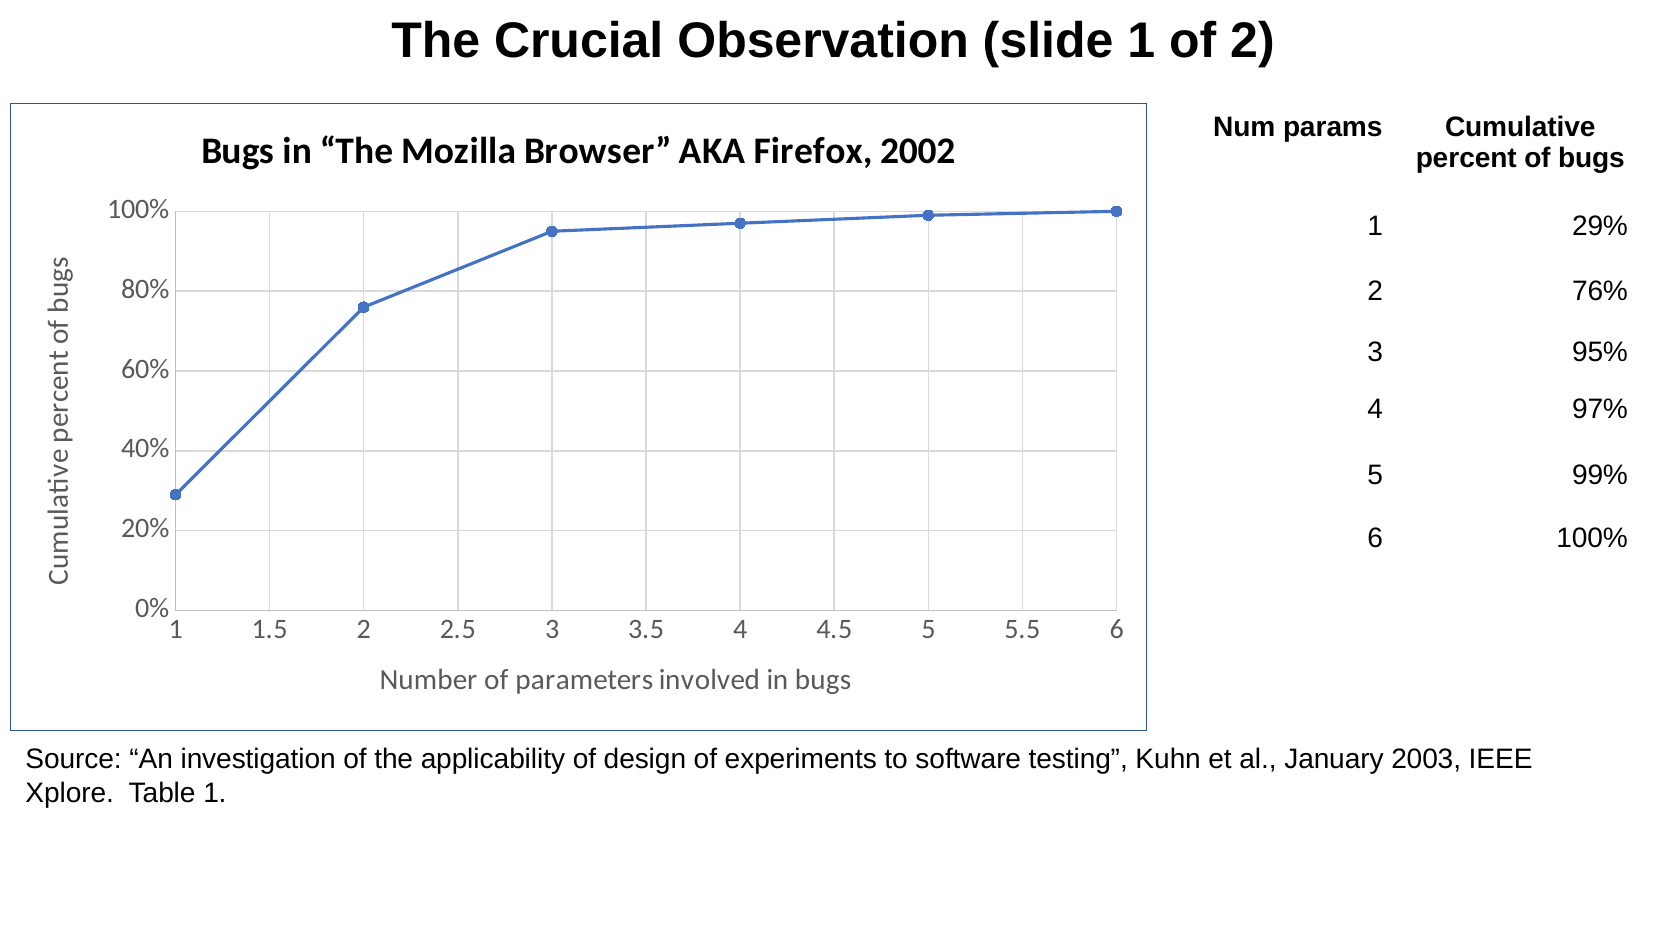

The Crucial Observation (slide 1 of 2)
The Crucial Observation

### Chart: Bugs in “The Mozilla Browser” AKA Firefox, 2002

| Category |  |
|---|---|
| Num params | Cumulative percent of bugs |
| --- | --- |
| 1 | 29% |
| 2 | 76% |
| 3 | 95% |
| 4 | 97% |
| 5 | 99% |
| 6 | 100% |
Source: “An investigation of the applicability of design of experiments to software testing”, Kuhn et al., January 2003, IEEE Xplore.  Table 1.